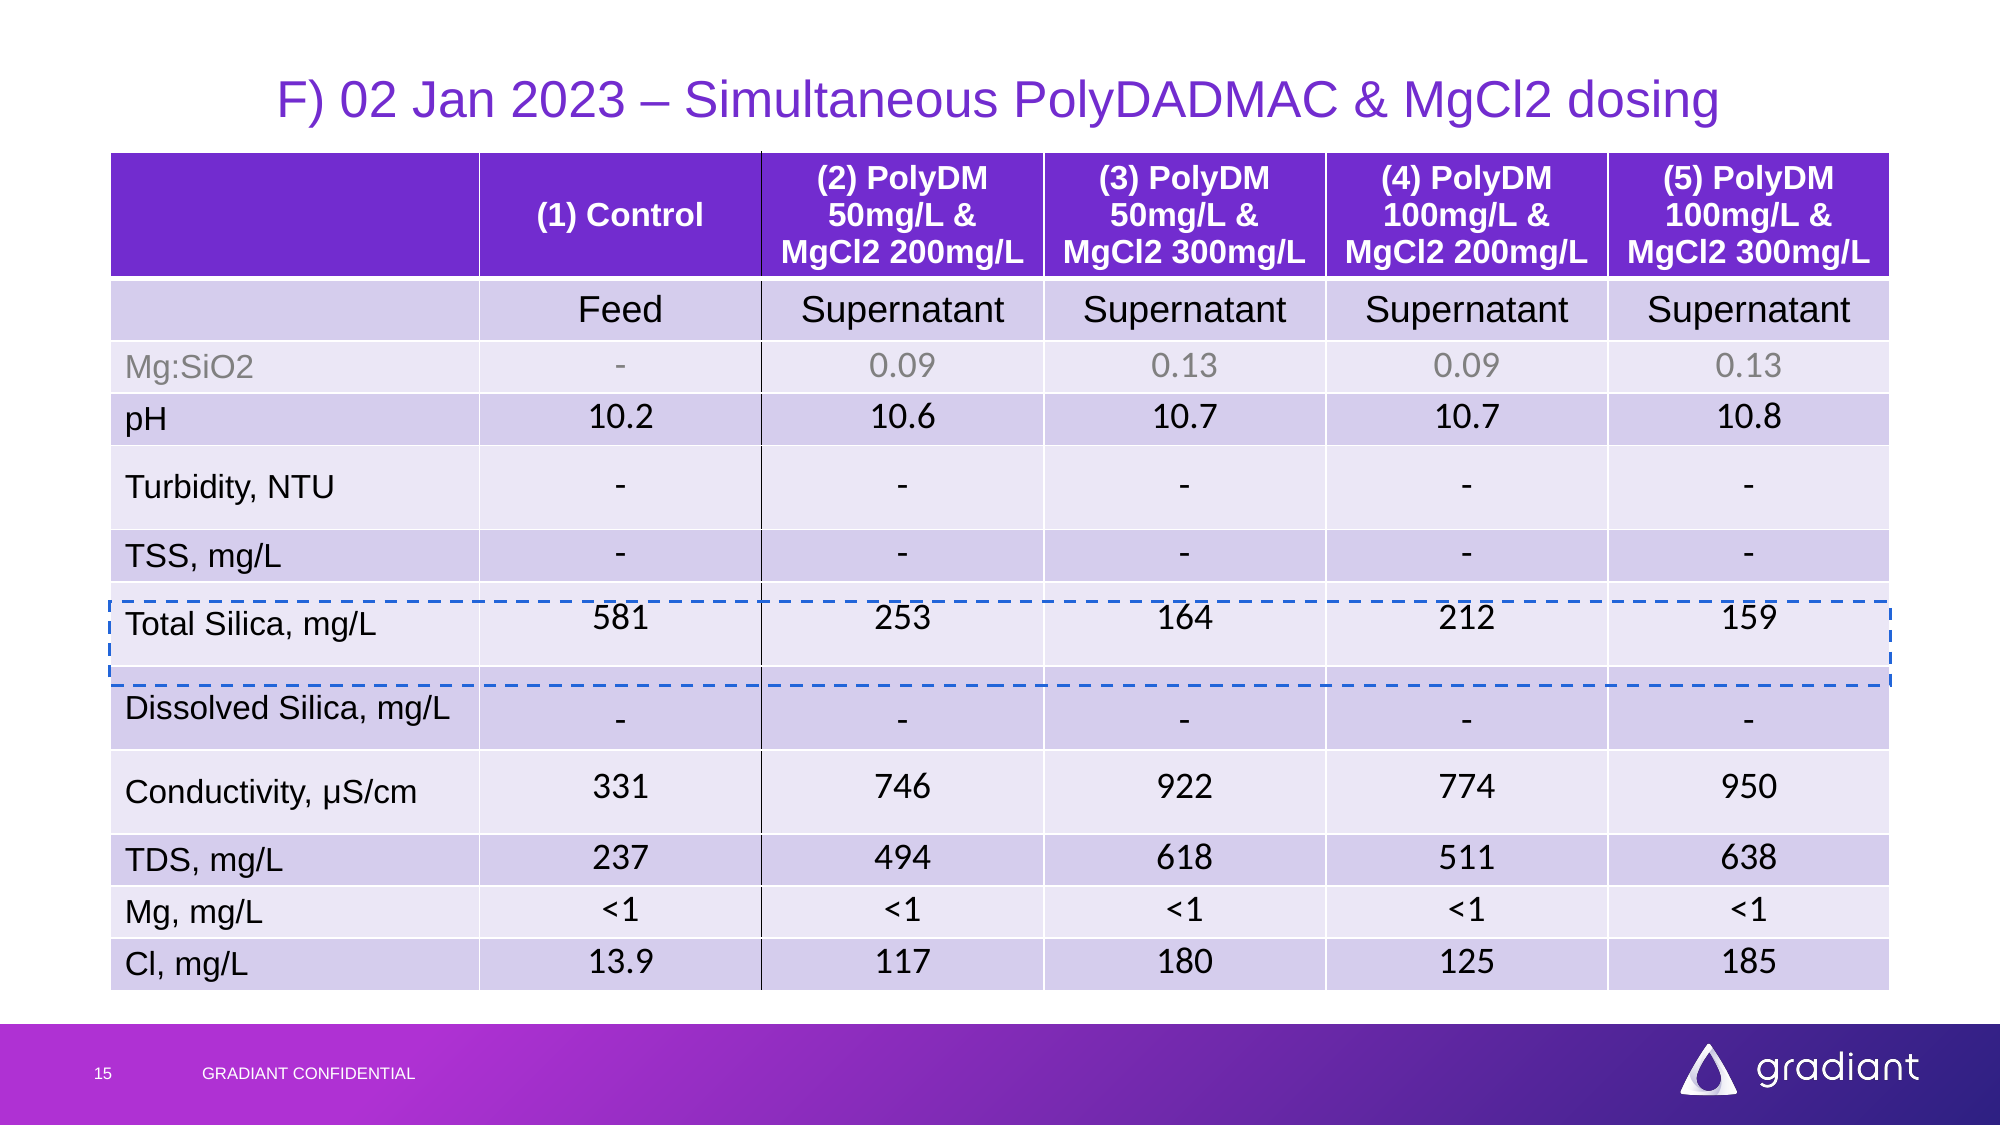

# F) 02 Jan 2023 – Simultaneous PolyDADMAC & MgCl2 dosing
|  | (1) Control | (2) PolyDM 50mg/L & MgCl2 200mg/L | (3) PolyDM 50mg/L & MgCl2 300mg/L | (4) PolyDM 100mg/L & MgCl2 200mg/L | (5) PolyDM 100mg/L & MgCl2 300mg/L |
| --- | --- | --- | --- | --- | --- |
|  | Feed | Supernatant | Supernatant | Supernatant | Supernatant |
| Mg:SiO2 | - | 0.09 | 0.13 | 0.09 | 0.13 |
| pH | 10.2 | 10.6 | 10.7 | 10.7 | 10.8 |
| Turbidity, NTU | - | - | - | - | - |
| TSS, mg/L | - | - | - | - | - |
| Total Silica, mg/L | 581 | 253 | 164 | 212 | 159 |
| Dissolved Silica, mg/L | - | - | - | - | - |
| Conductivity, μS/cm | 331 | 746 | 922 | 774 | 950 |
| TDS, mg/L | 237 | 494 | 618 | 511 | 638 |
| Mg, mg/L | <1 | <1 | <1 | <1 | <1 |
| Cl, mg/L | 13.9 | 117 | 180 | 125 | 185 |

15
GRADIANT CONFIDENTIAL